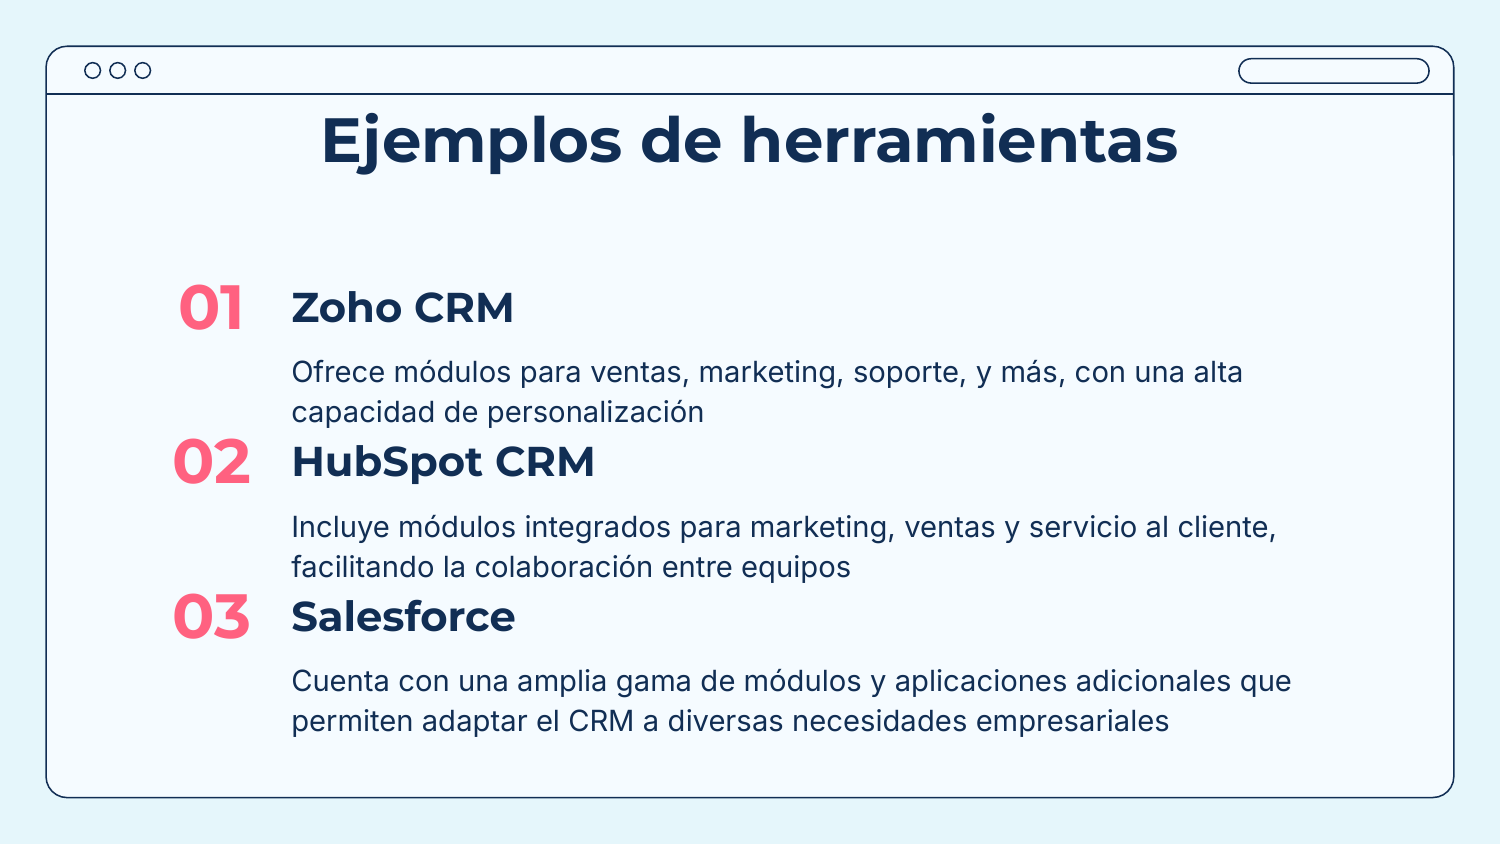

# Ejemplos de herramientas
01
Zoho CRM
Ofrece módulos para ventas, marketing, soporte, y más, con una alta capacidad de personalización
02
HubSpot CRM
Incluye módulos integrados para marketing, ventas y servicio al cliente, facilitando la colaboración entre equipos
03
Salesforce
Cuenta con una amplia gama de módulos y aplicaciones adicionales que permiten adaptar el CRM a diversas necesidades empresariales